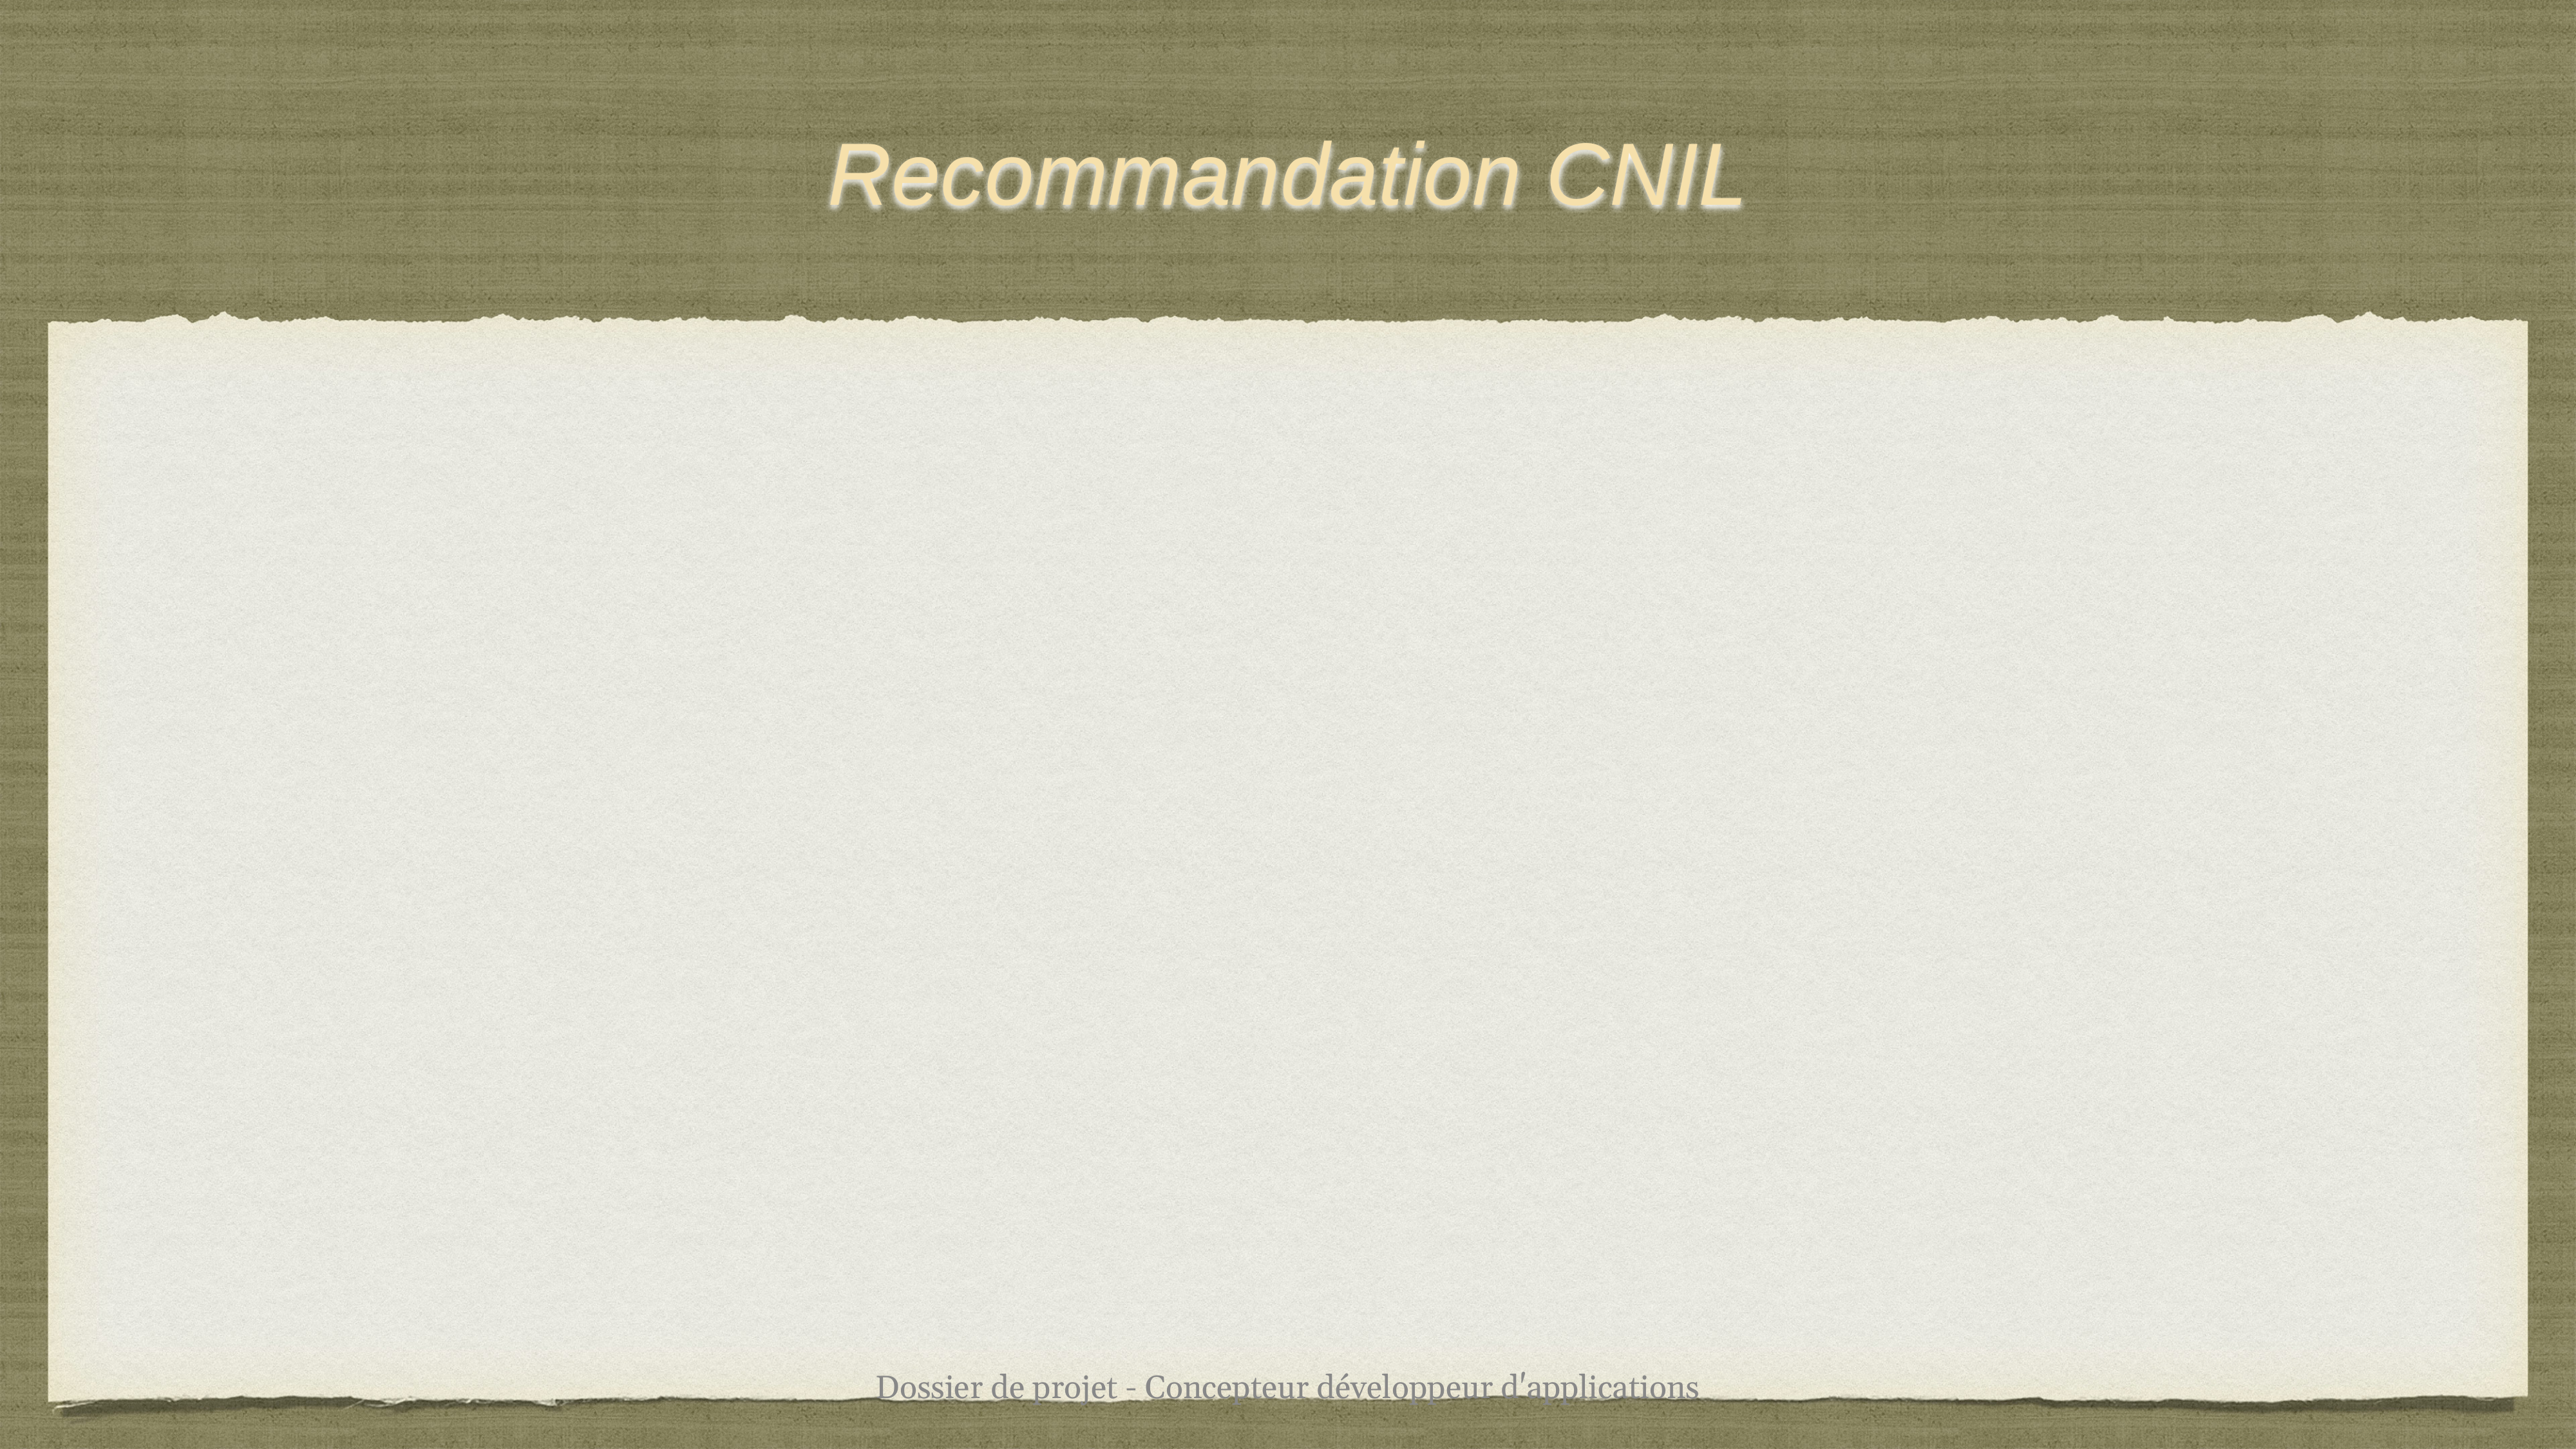

# Recommandation CNIL

Dossier de projet - Concepteur développeur d'applications